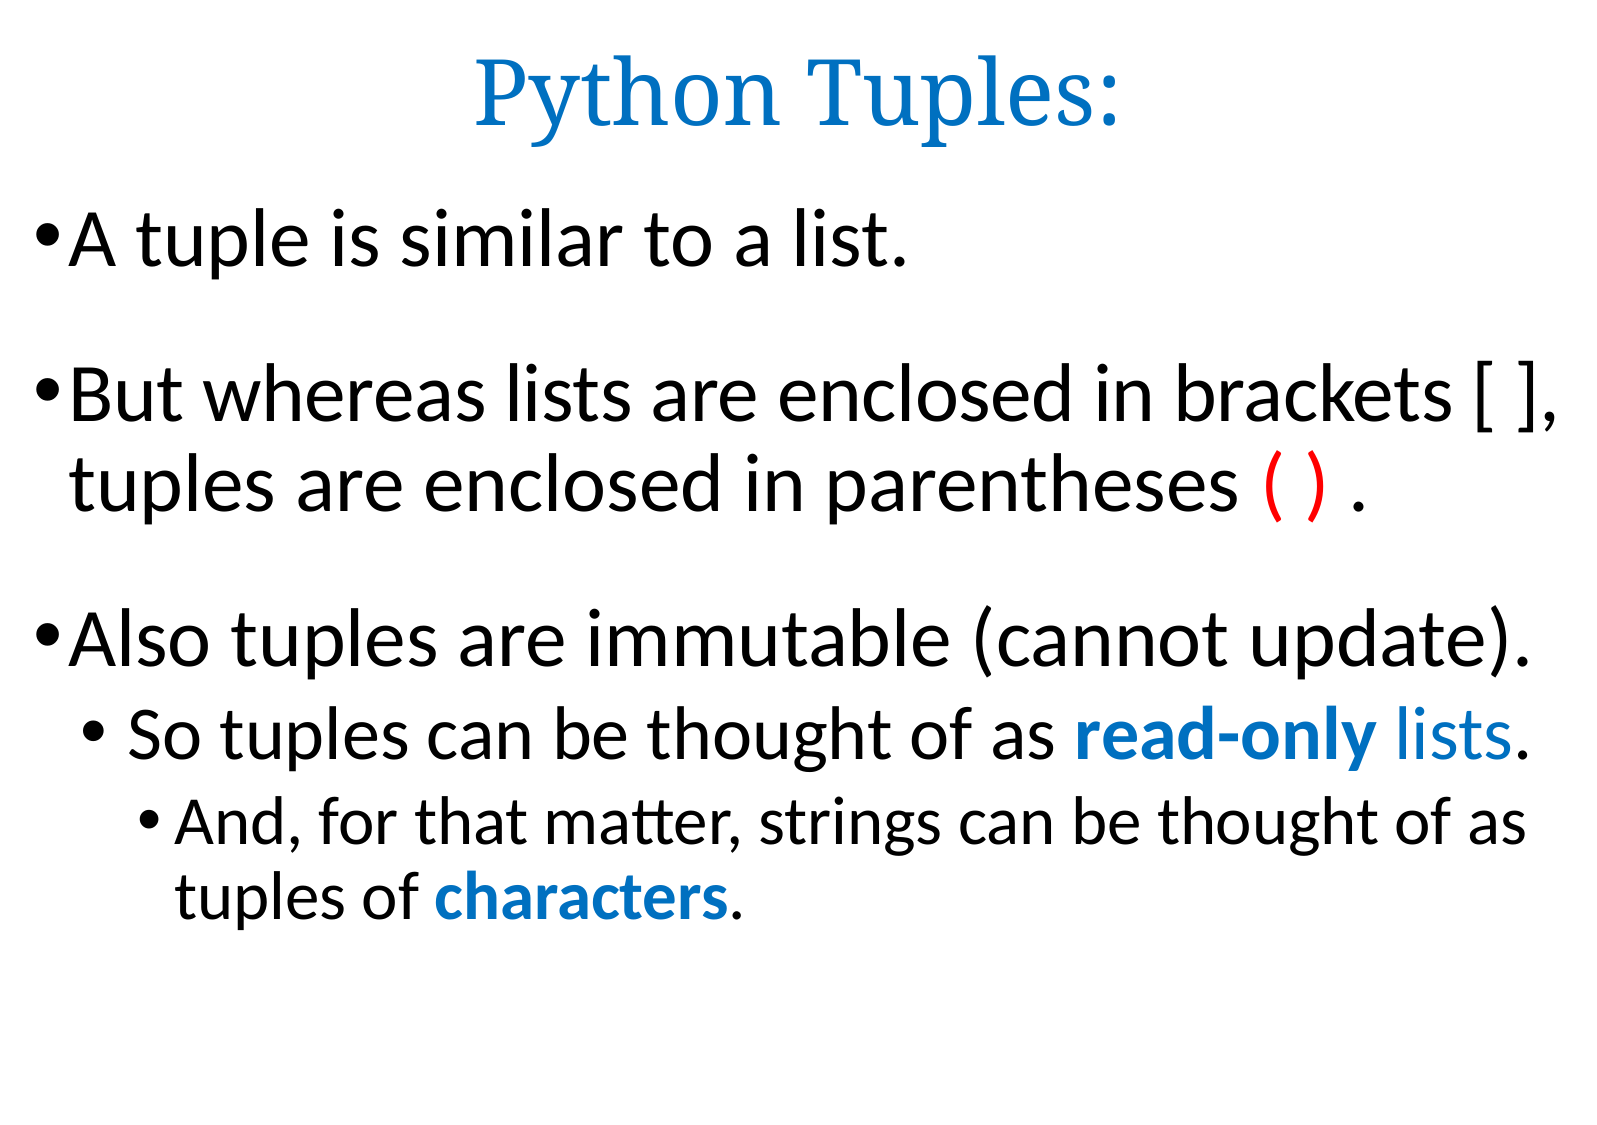

# Python Tuples:
A tuple is similar to a list.

But whereas lists are enclosed in brackets [ ], tuples are enclosed in parentheses ( ) .

Also tuples are immutable (cannot update).
So tuples can be thought of as read-only lists.
And, for that matter, strings can be thought of as tuples of characters.